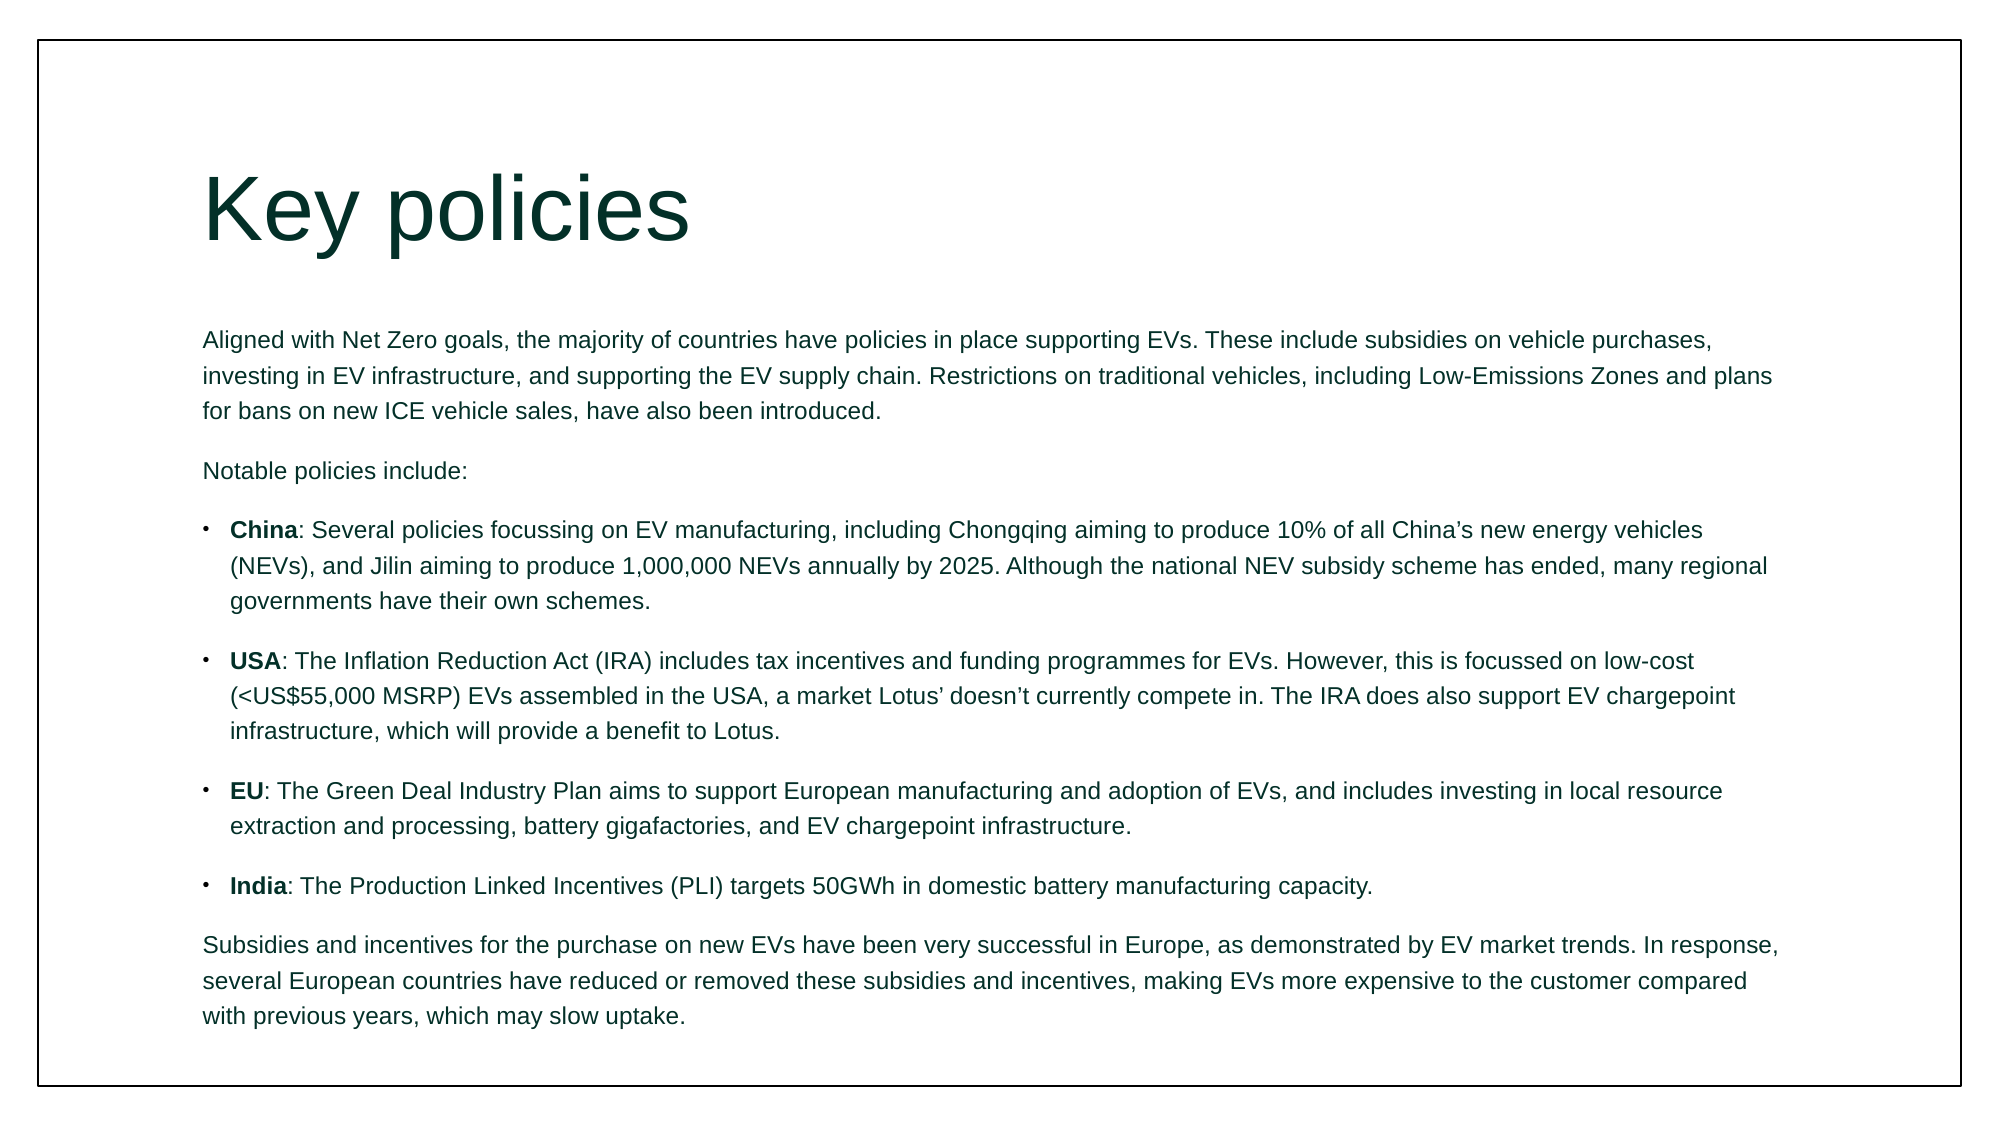

# Key policies
Aligned with Net Zero goals, the majority of countries have policies in place supporting EVs. These include subsidies on vehicle purchases, investing in EV infrastructure, and supporting the EV supply chain. Restrictions on traditional vehicles, including Low-Emissions Zones and plans for bans on new ICE vehicle sales, have also been introduced.
Notable policies include:
China: Several policies focussing on EV manufacturing, including Chongqing aiming to produce 10% of all China’s new energy vehicles (NEVs), and Jilin aiming to produce 1,000,000 NEVs annually by 2025. Although the national NEV subsidy scheme has ended, many regional governments have their own schemes.
USA: The Inflation Reduction Act (IRA) includes tax incentives and funding programmes for EVs. However, this is focussed on low-cost (<US$55,000 MSRP) EVs assembled in the USA, a market Lotus’ doesn’t currently compete in. The IRA does also support EV chargepoint infrastructure, which will provide a benefit to Lotus.
EU: The Green Deal Industry Plan aims to support European manufacturing and adoption of EVs, and includes investing in local resource extraction and processing, battery gigafactories, and EV chargepoint infrastructure.
India: The Production Linked Incentives (PLI) targets 50GWh in domestic battery manufacturing capacity.
Subsidies and incentives for the purchase on new EVs have been very successful in Europe, as demonstrated by EV market trends. In response, several European countries have reduced or removed these subsidies and incentives, making EVs more expensive to the customer compared with previous years, which may slow uptake.